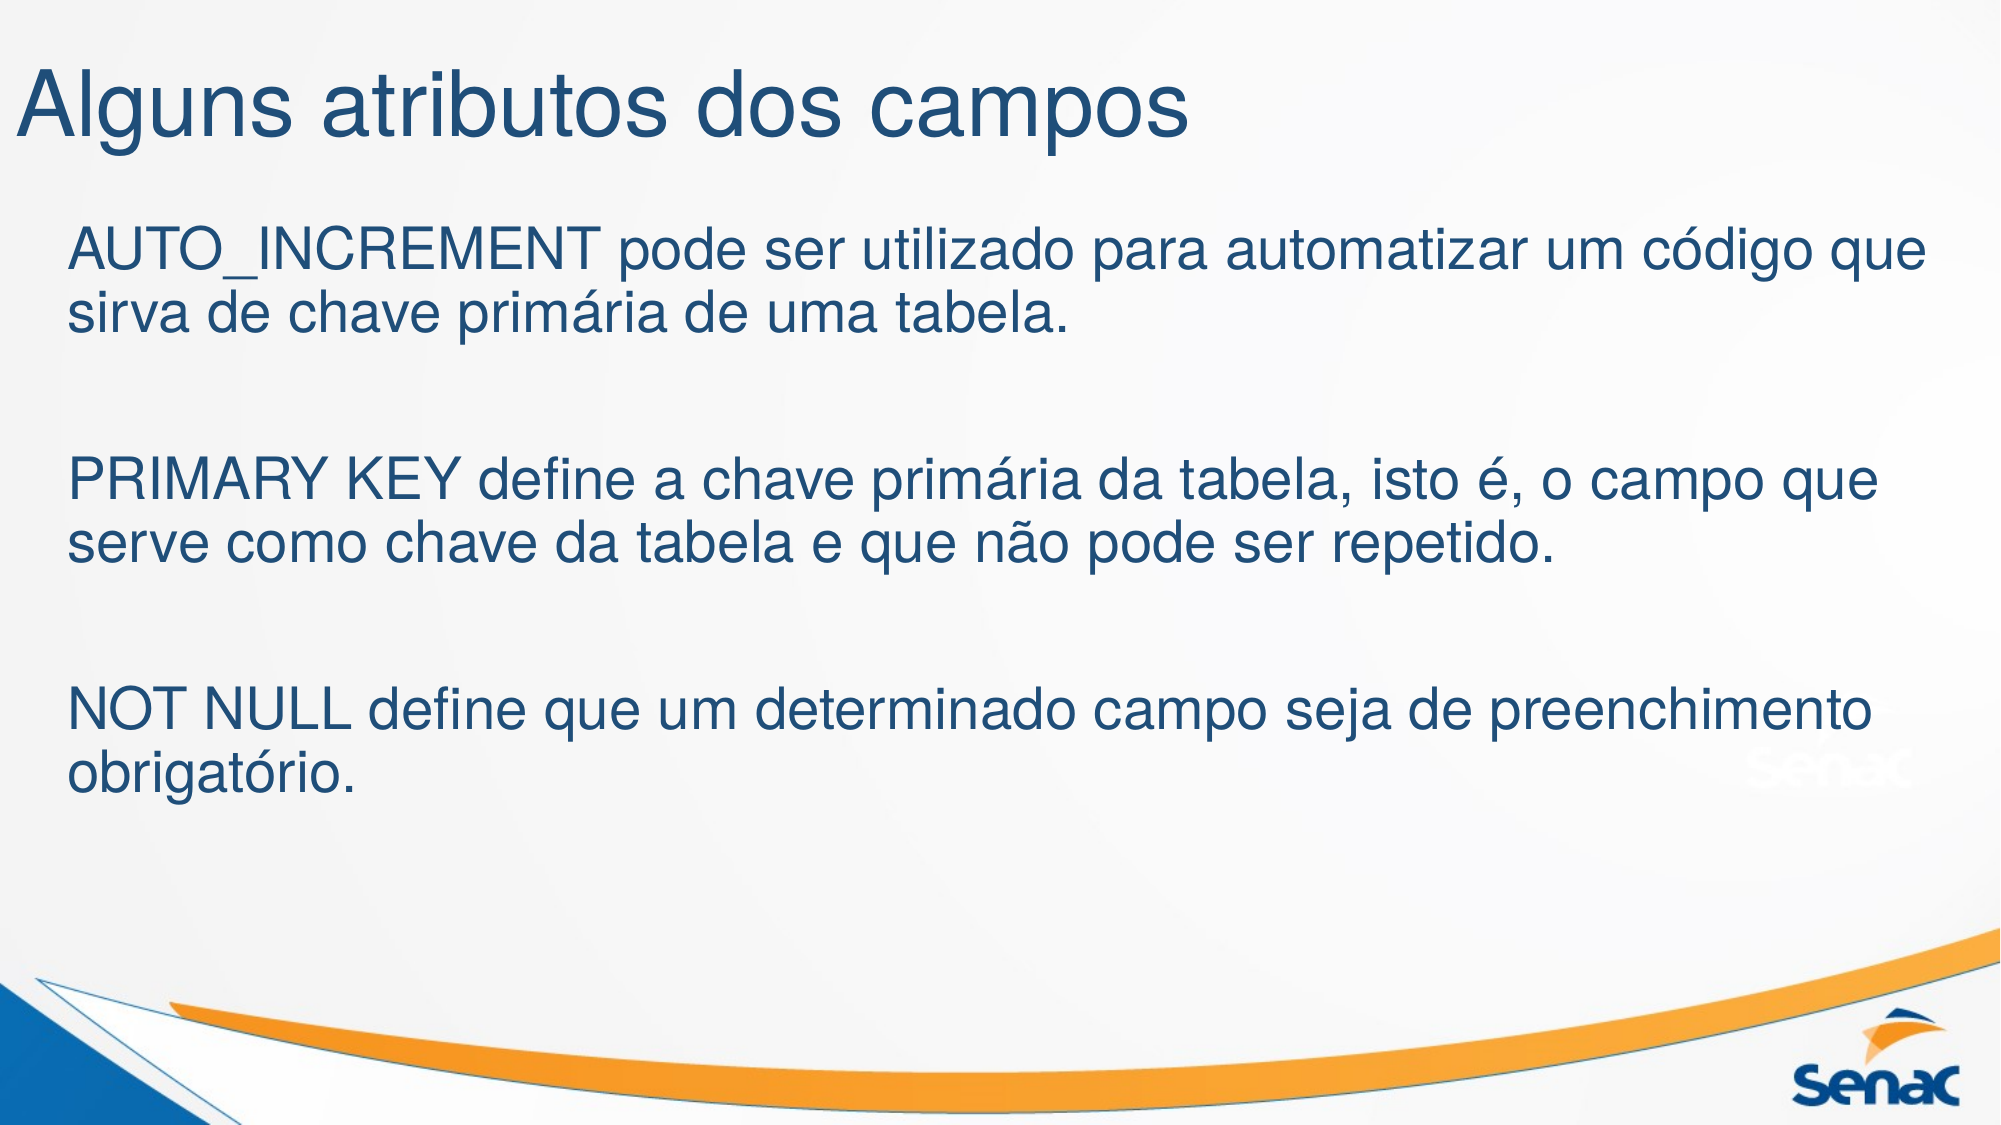

# Alguns atributos dos campos
AUTO_INCREMENT pode ser utilizado para automatizar um código que sirva de chave primária de uma tabela.

PRIMARY KEY define a chave primária da tabela, isto é, o campo que serve como chave da tabela e que não pode ser repetido.

NOT NULL define que um determinado campo seja de preenchimento obrigatório.